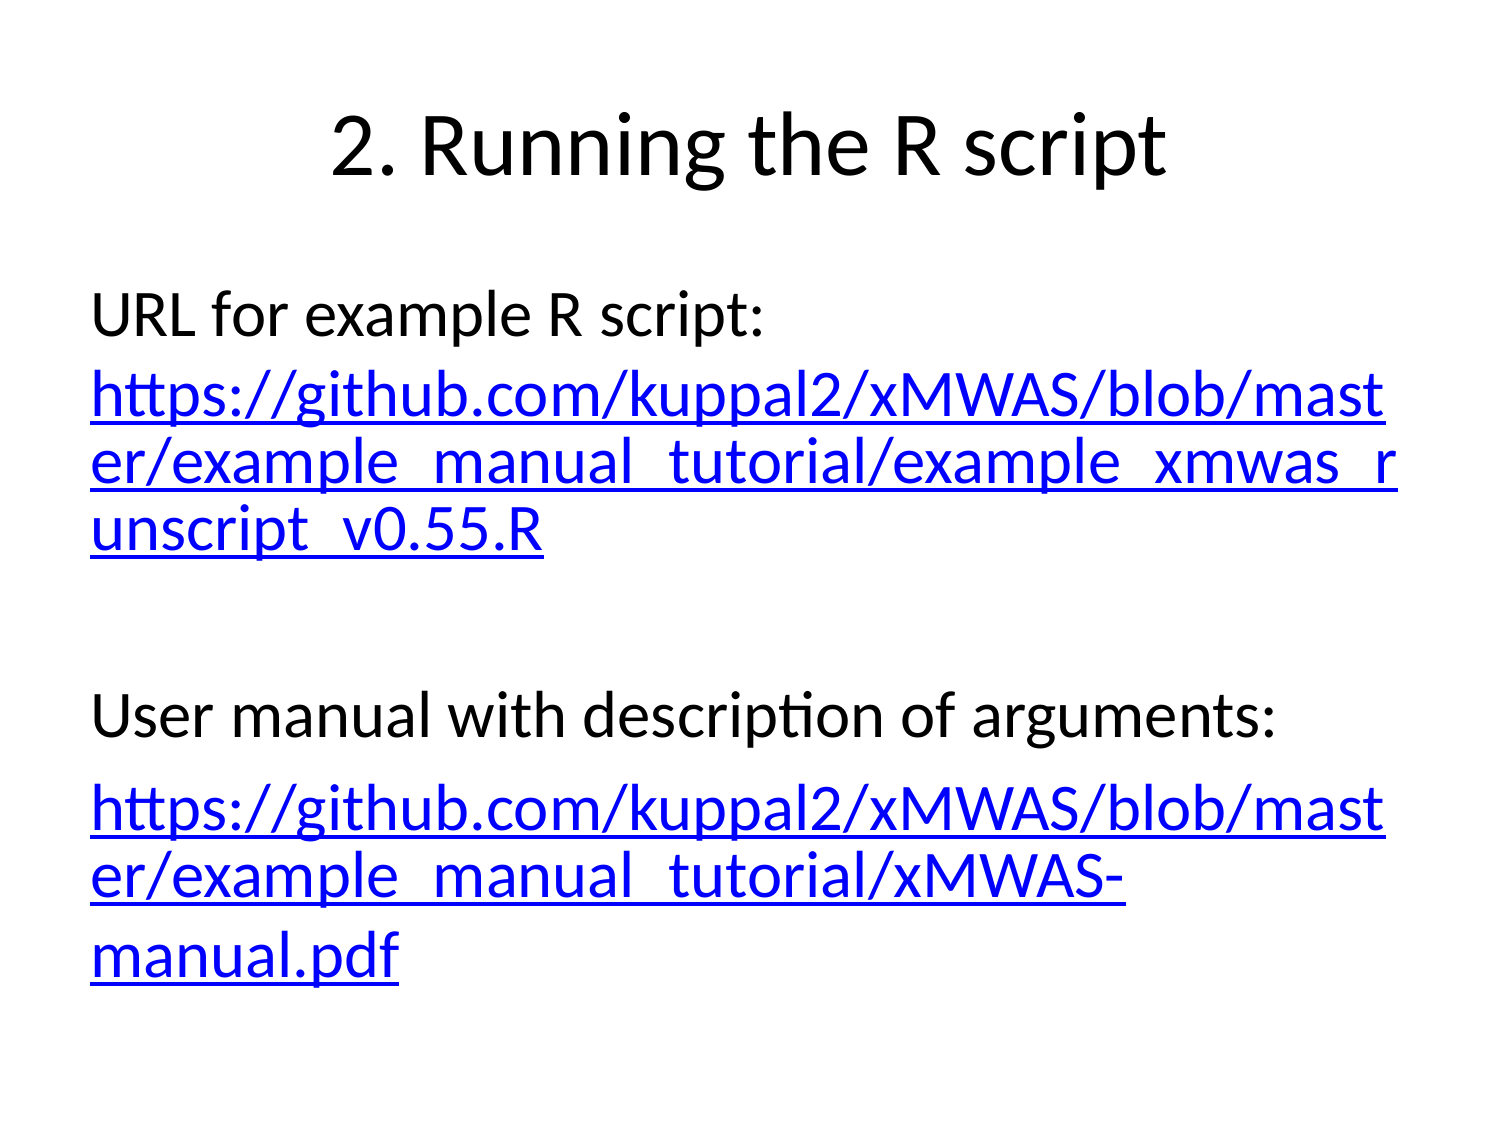

# 2. Running the R script
URL for example R script: https://github.com/kuppal2/xMWAS/blob/master/example_manual_tutorial/example_xmwas_runscript_v0.55.R

User manual with description of arguments:
https://github.com/kuppal2/xMWAS/blob/master/example_manual_tutorial/xMWAS-manual.pdf